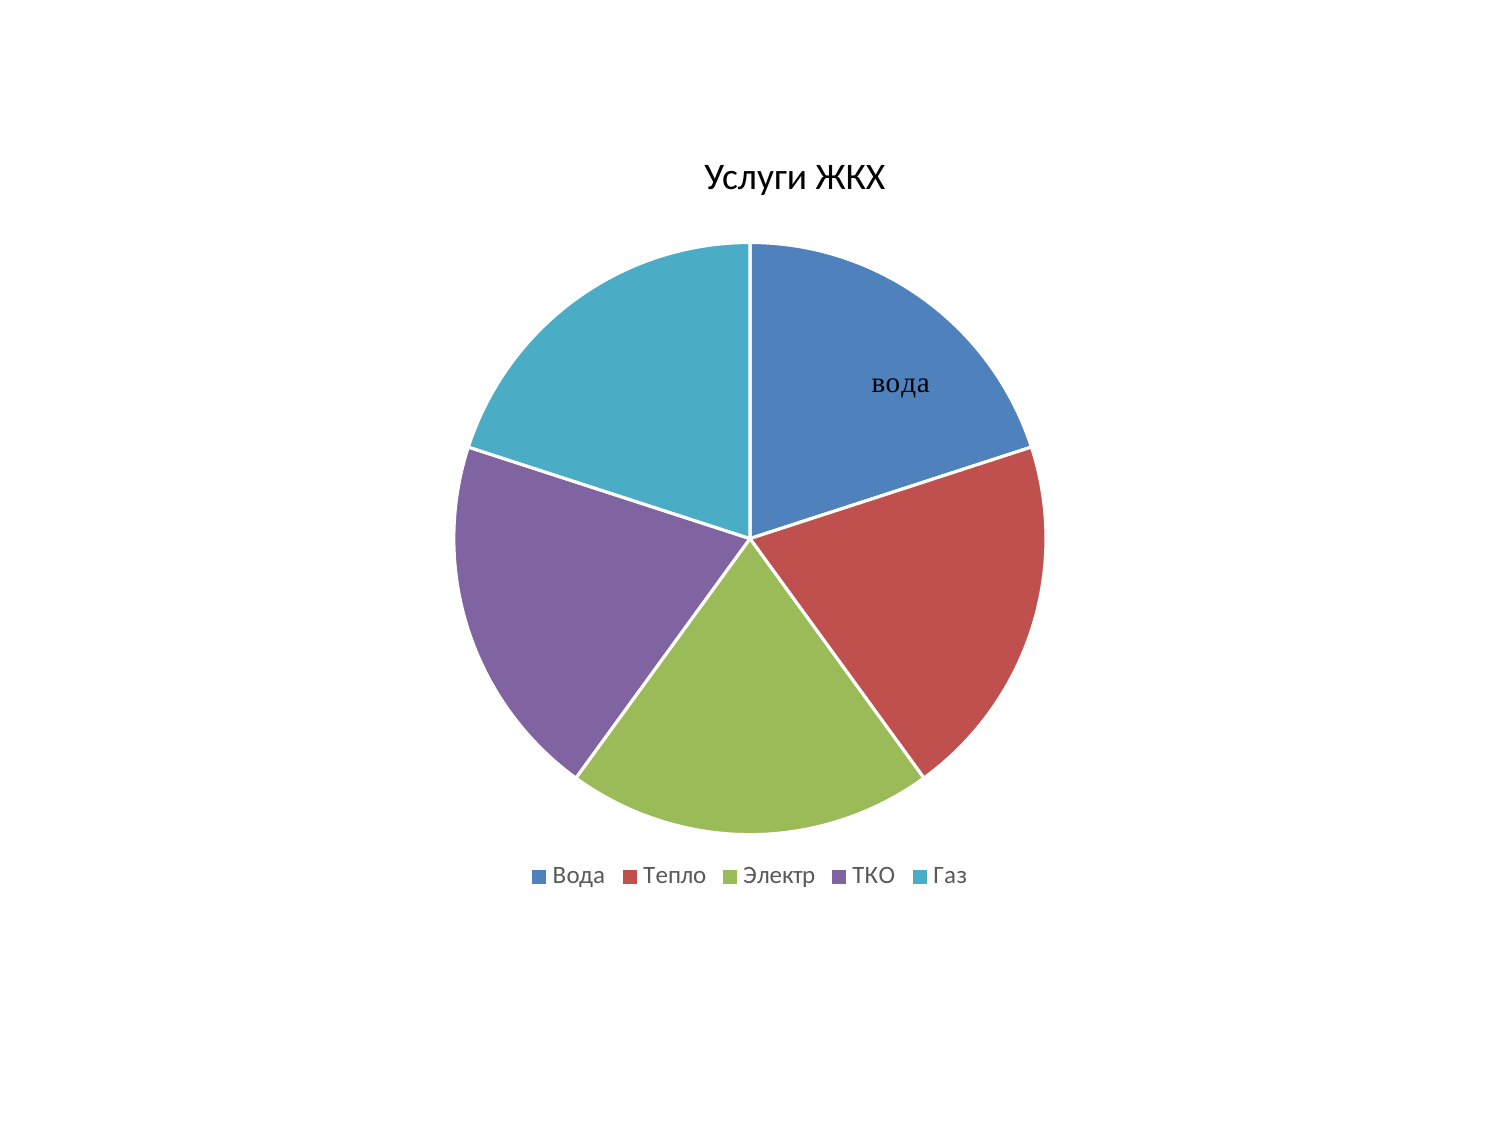

Услуги ЖКХ

### Chart

| Category | Услуги ЖКХ |
|---|---|
| Вода | 7.0 |
| Тепло | 7.0 |
| Электр | 7.0 |
| ТКО | 7.0 |
| Газ | 7.0 |